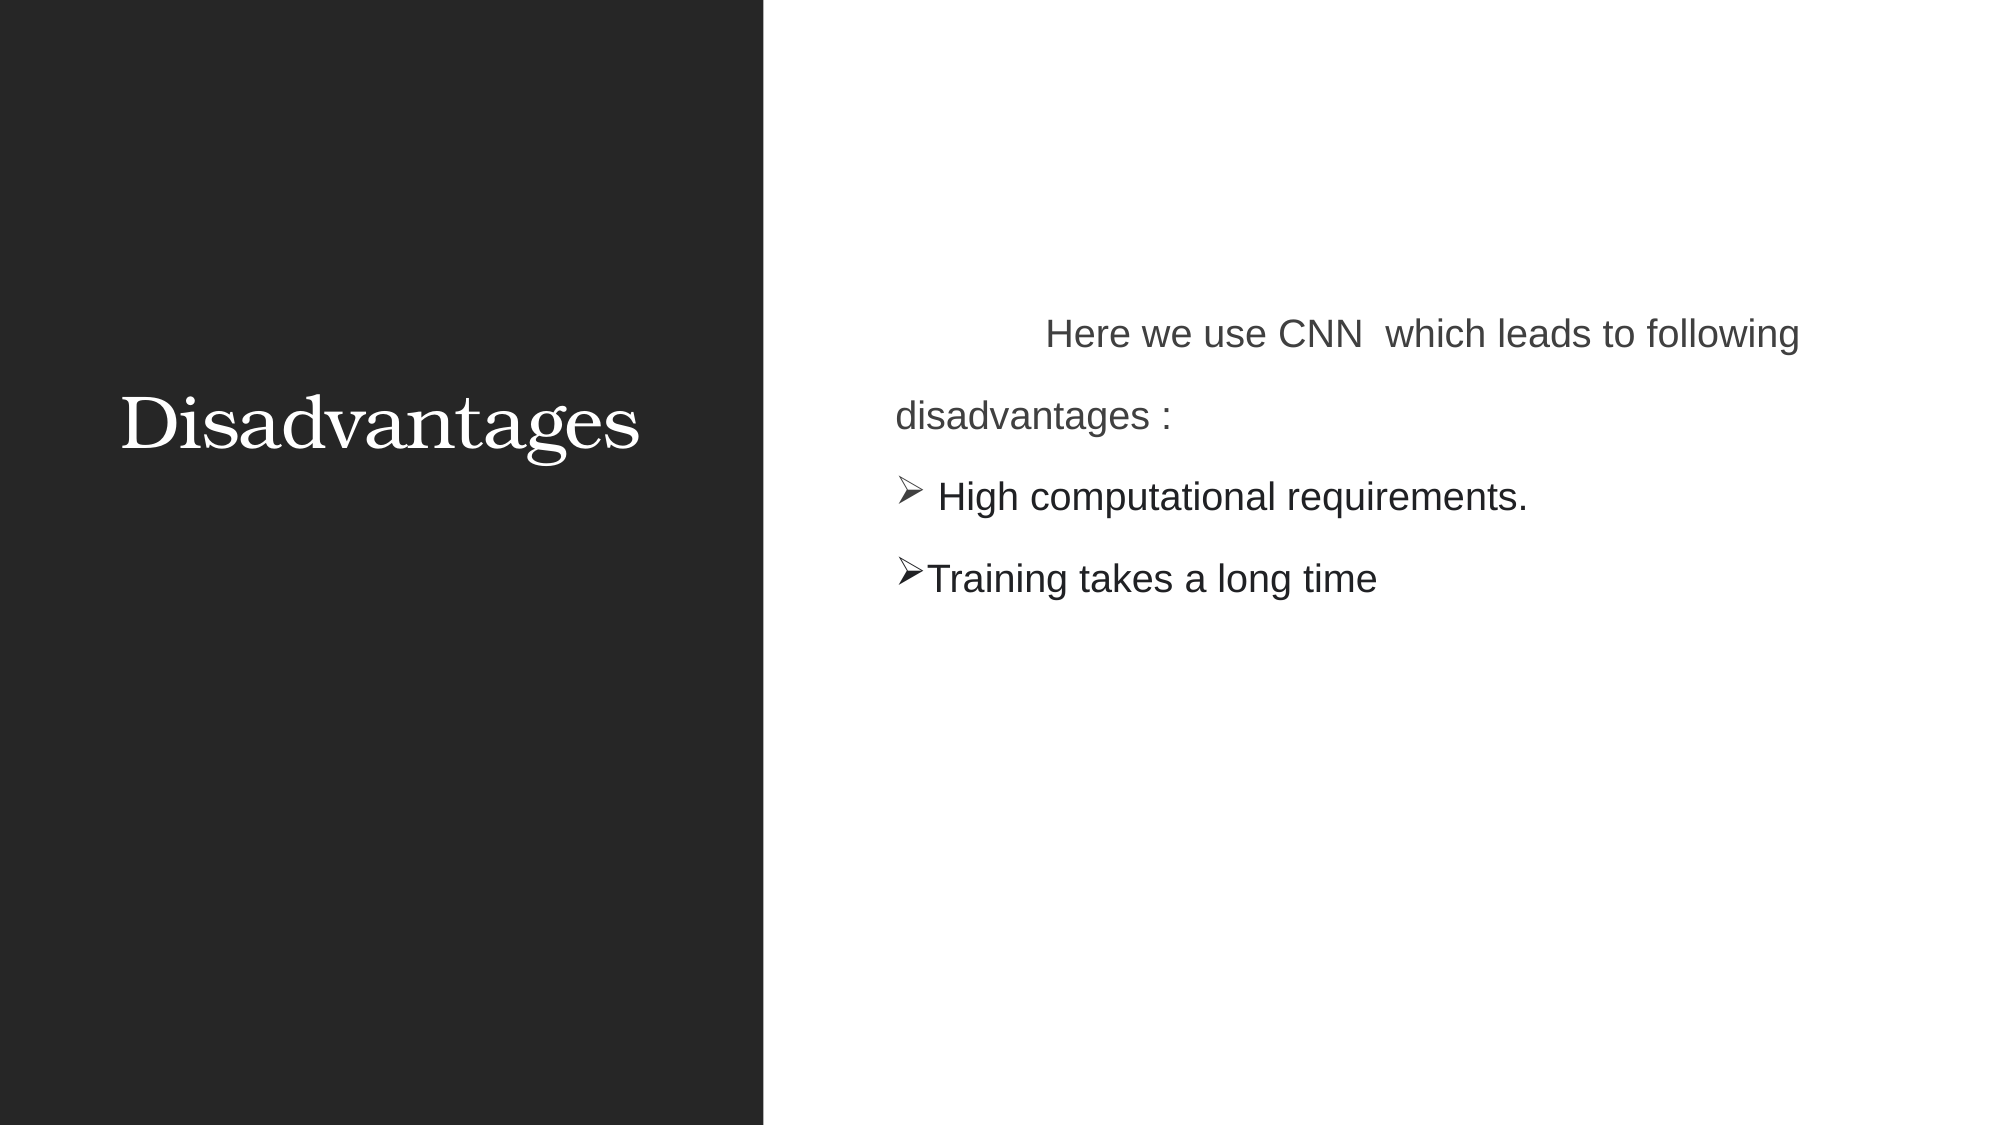

# Disadvantages

	Here we use CNN  which leads to following
disadvantages :
 High computational requirements.
Training takes a long time